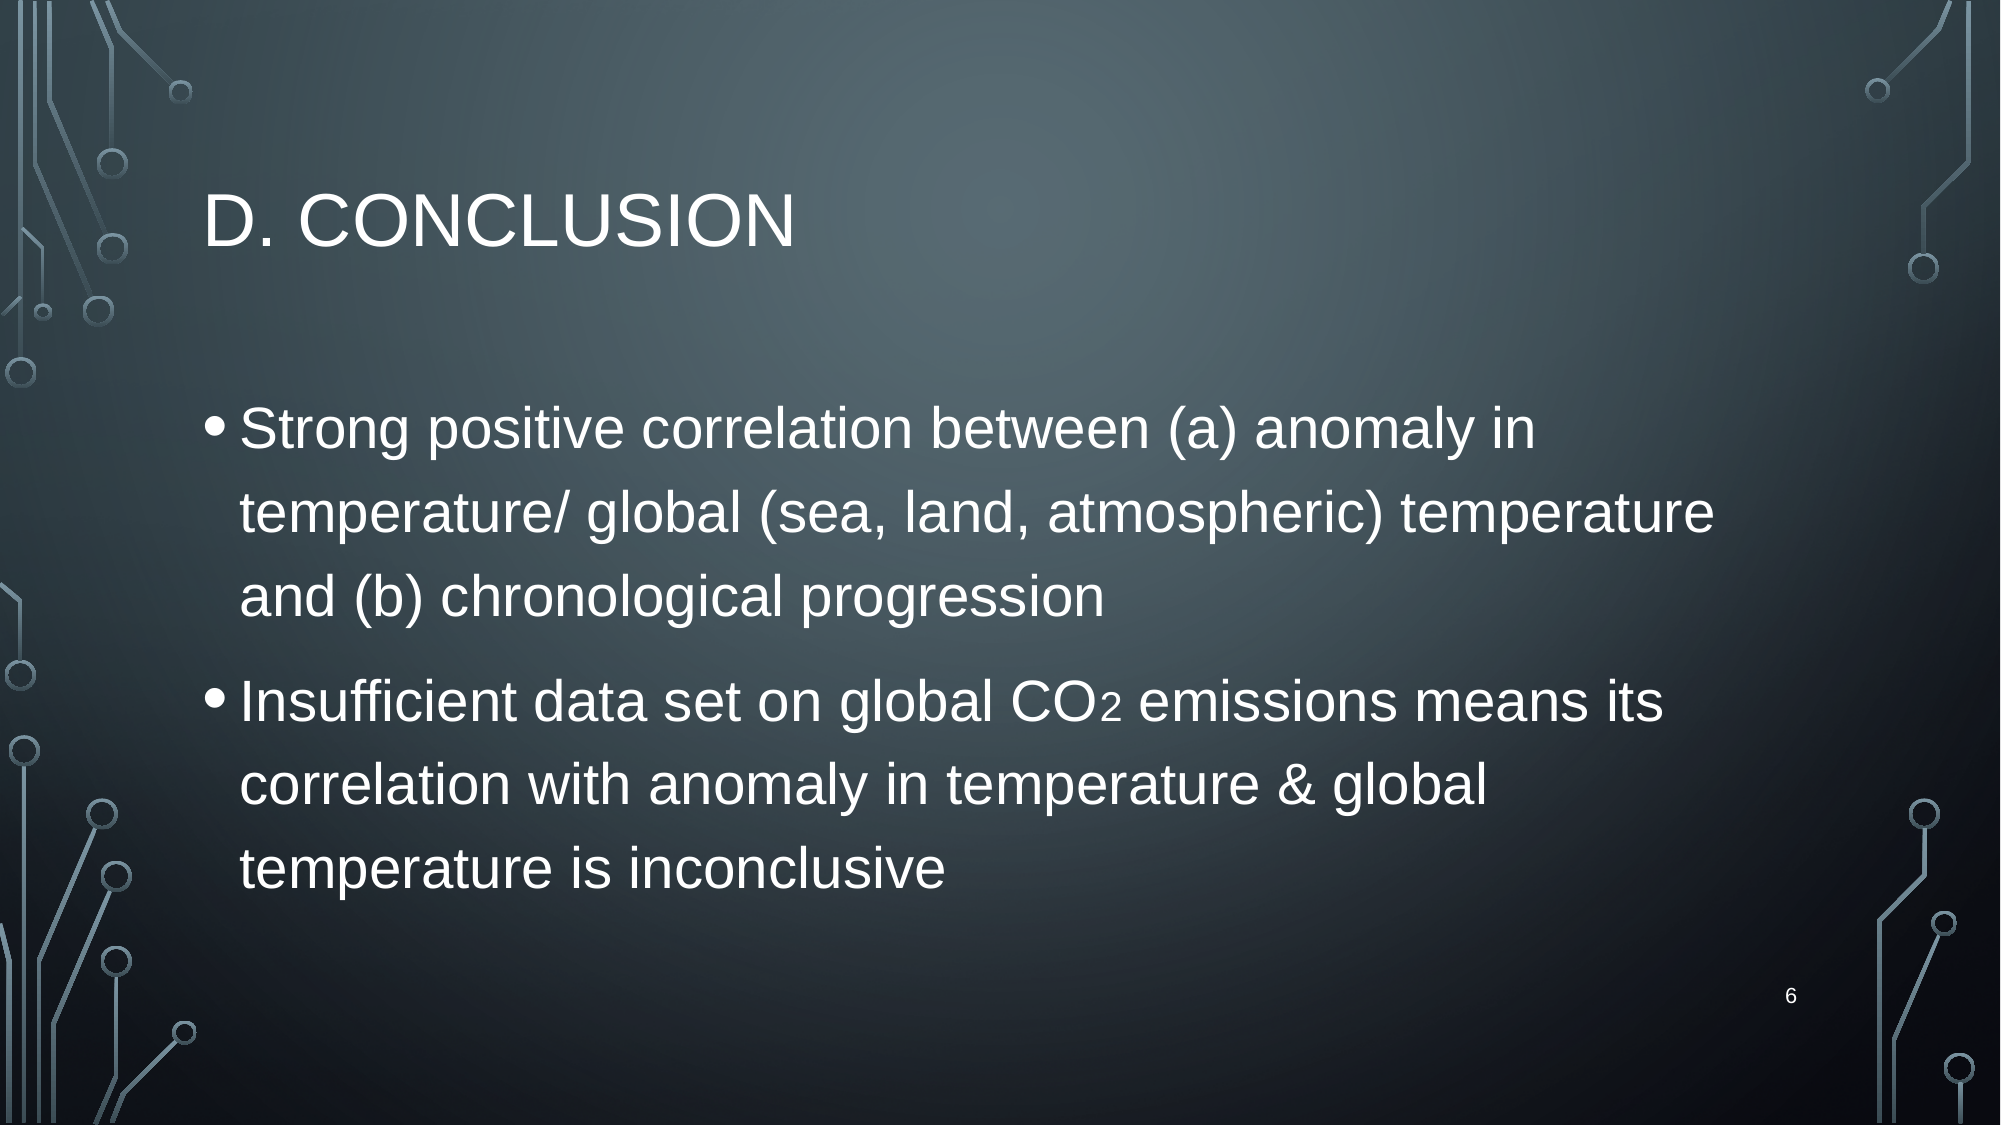

# D. conclusion
Strong positive correlation between (a) anomaly in temperature/ global (sea, land, atmospheric) temperature and (b) chronological progression
Insufficient data set on global CO2 emissions means its correlation with anomaly in temperature & global temperature is inconclusive
6